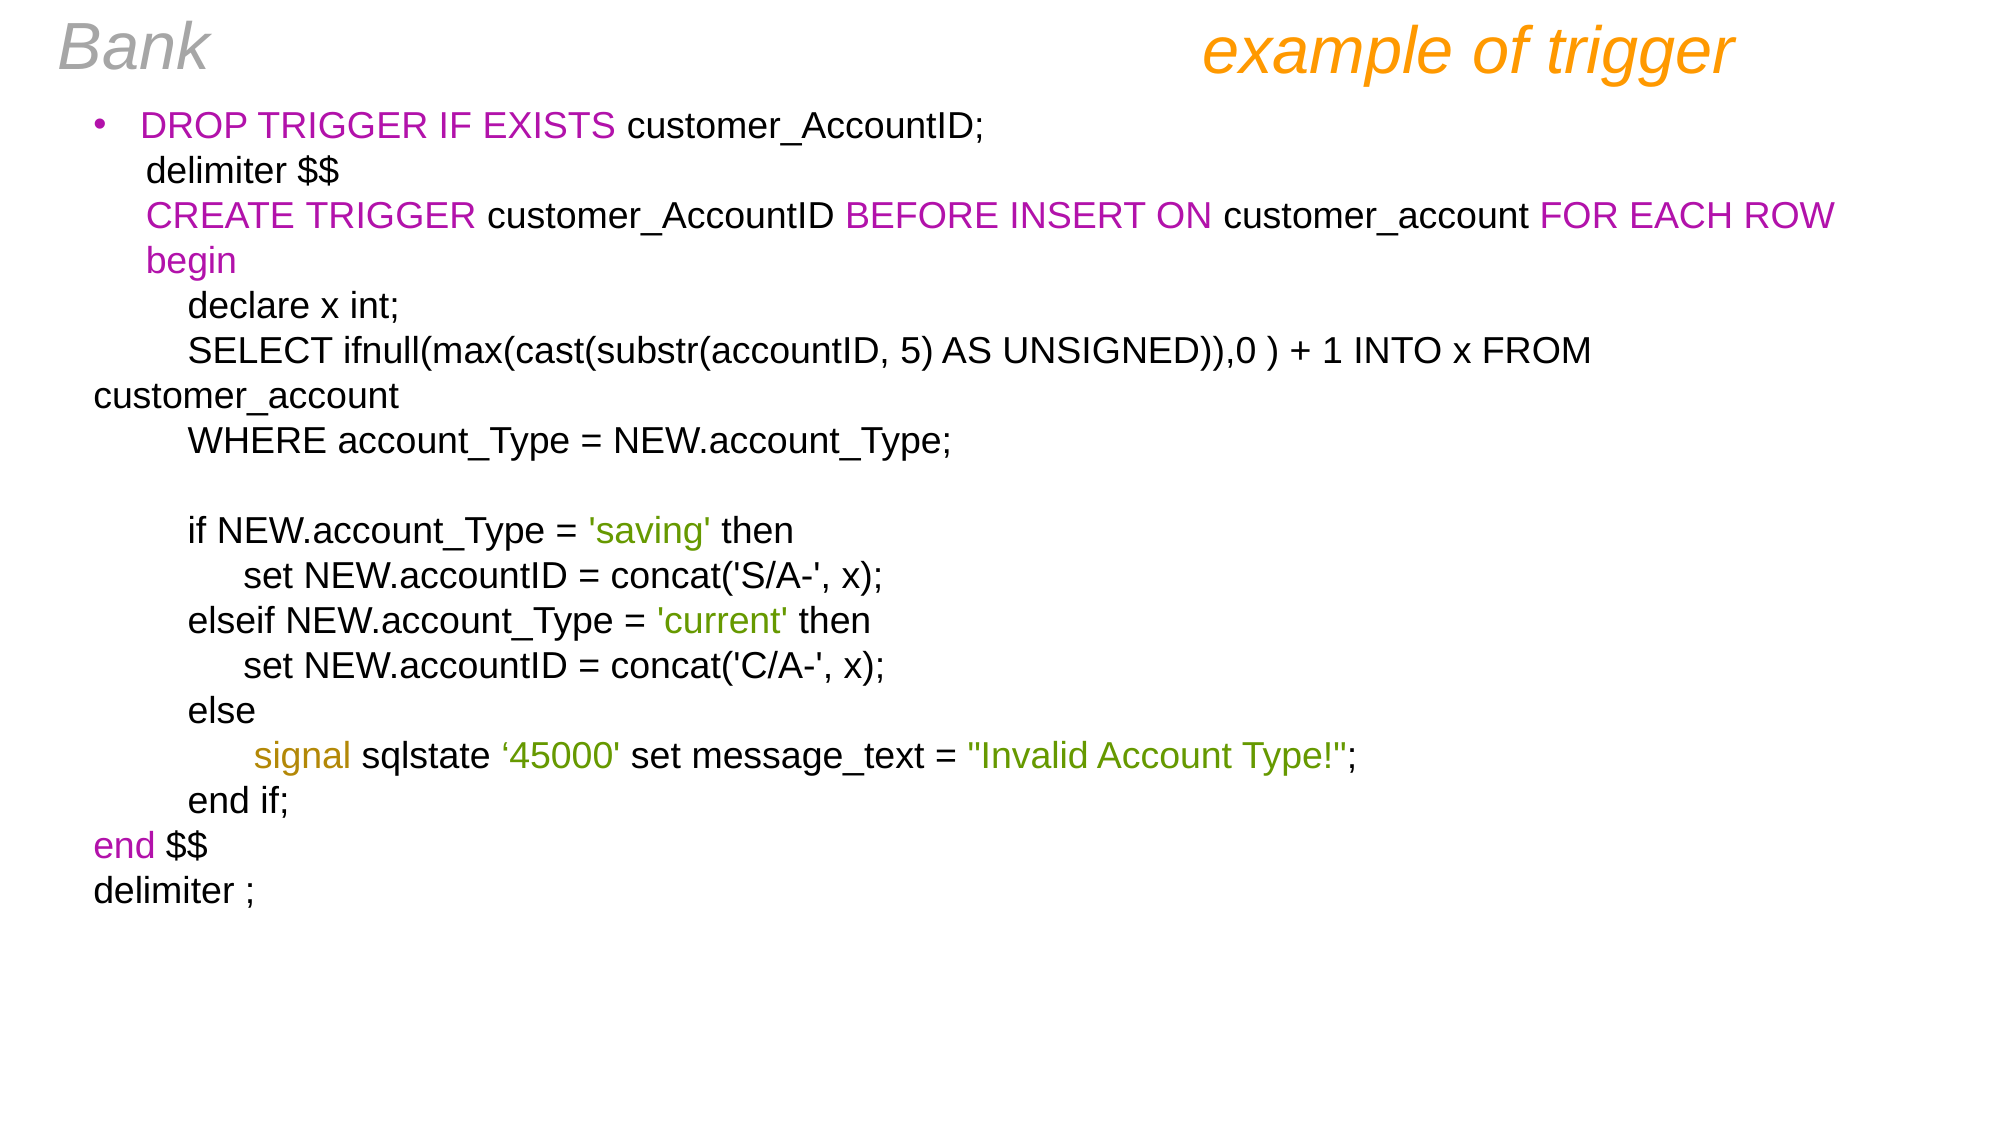

Bank
example of trigger
DROP TRIGGER IF EXISTS customer_AccountID;
     delimiter $$
     CREATE TRIGGER customer_AccountID BEFORE INSERT ON customer_account FOR EACH ROW
     begin
         declare x int;
         SELECT ifnull(max(cast(substr(accountID, 5) AS UNSIGNED)),0 ) + 1 INTO x FROM customer_account
         WHERE account_Type = NEW.account_Type;

         if NEW.account_Type = 'saving' then
	set NEW.accountID = concat('S/A-', x);
         elseif NEW.account_Type = 'current' then
	set NEW.accountID = concat('C/A-', x);
         else
	 signal sqlstate ‘45000' set message_text = "Invalid Account Type!";
         end if;
end $$
delimiter ;